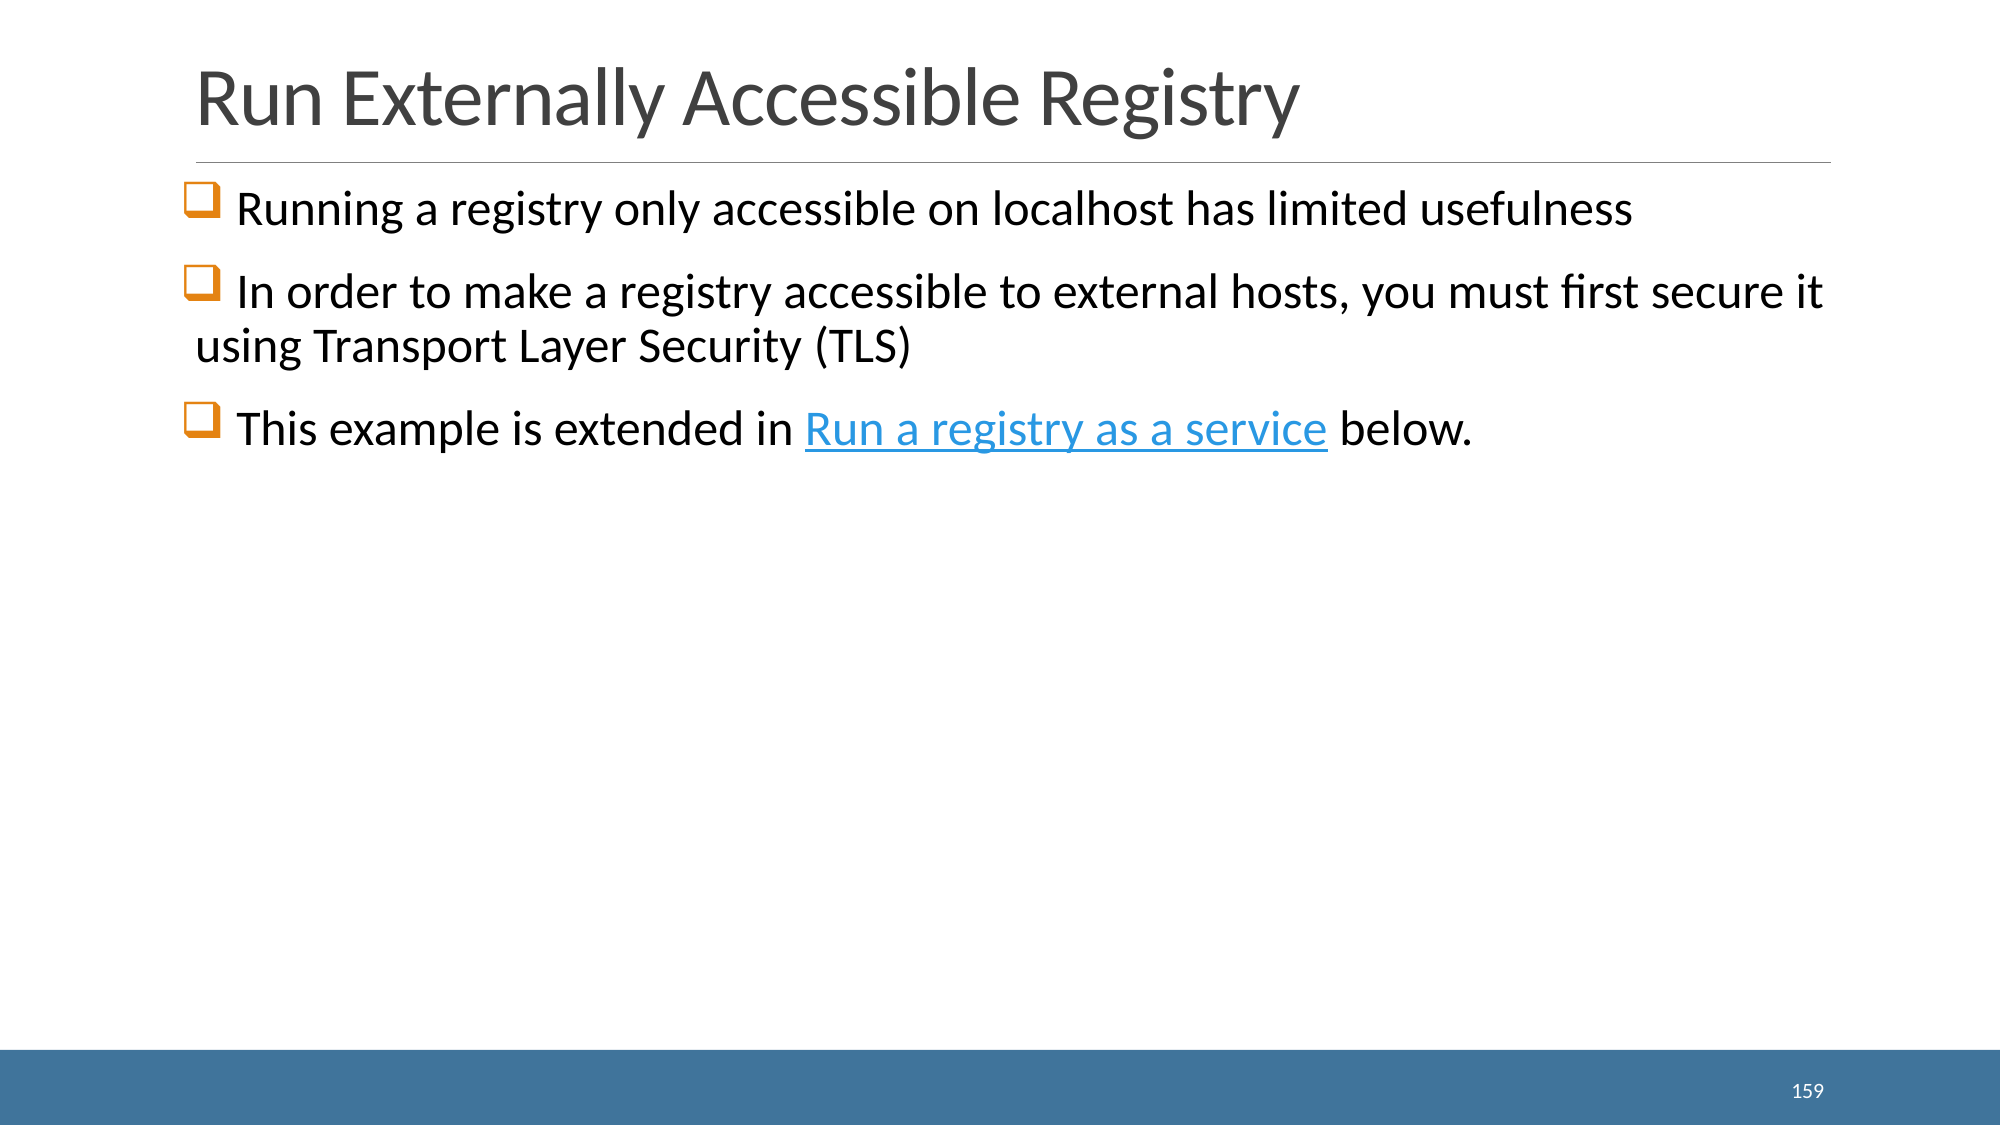

# Run Externally Accessible Registry
 Running a registry only accessible on localhost has limited usefulness
 In order to make a registry accessible to external hosts, you must first secure it using Transport Layer Security (TLS)
 This example is extended in Run a registry as a service below.

159